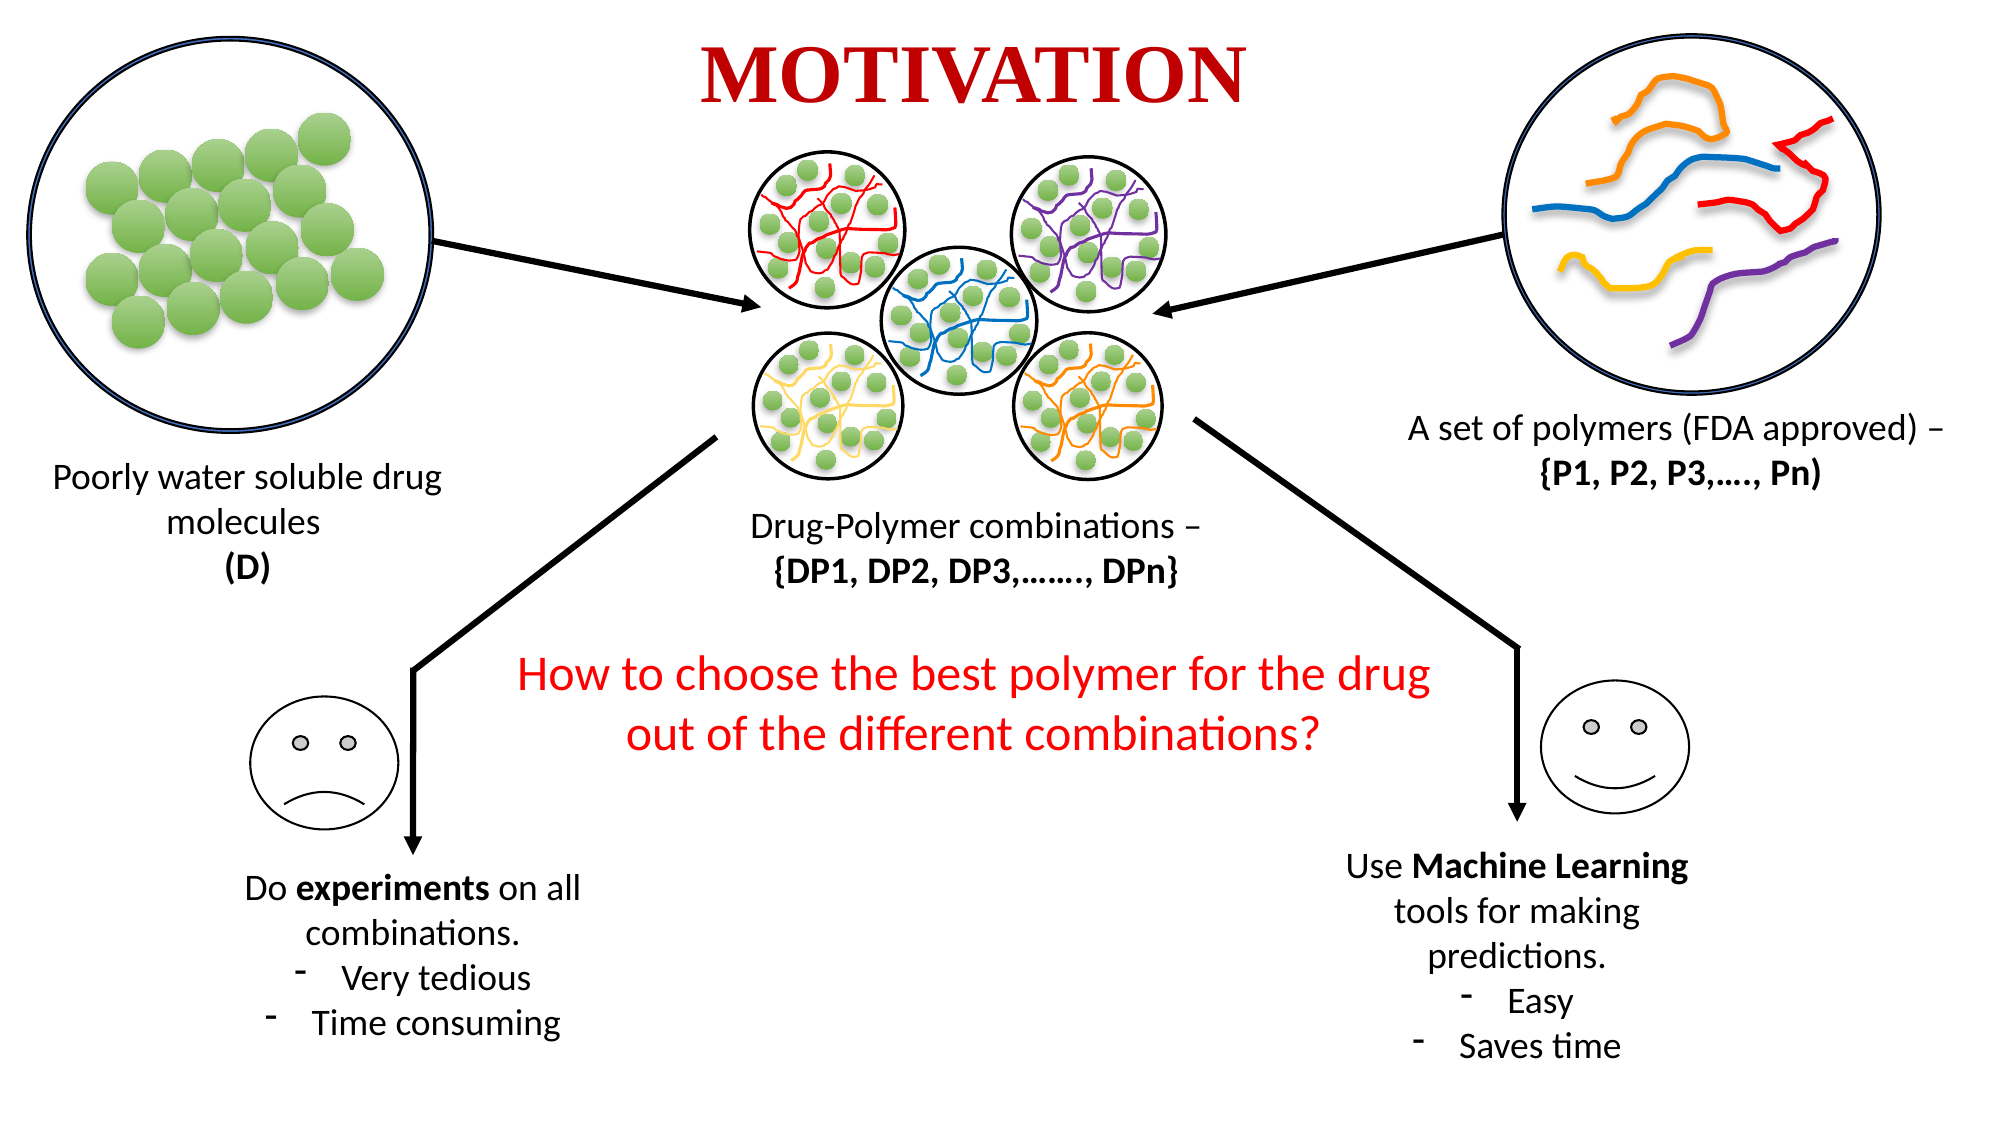

MOTIVATION

A set of polymers (FDA approved) –
{P1, P2, P3,…., Pn)

Poorly water soluble drug molecules
(D)
Drug-Polymer combinations –
{DP1, DP2, DP3,……., DPn}
How to choose the best polymer for the drug out of the different combinations?

Use Machine Learning tools for making predictions.
Easy
Saves time
Do experiments on all combinations.
Very tedious
Time consuming